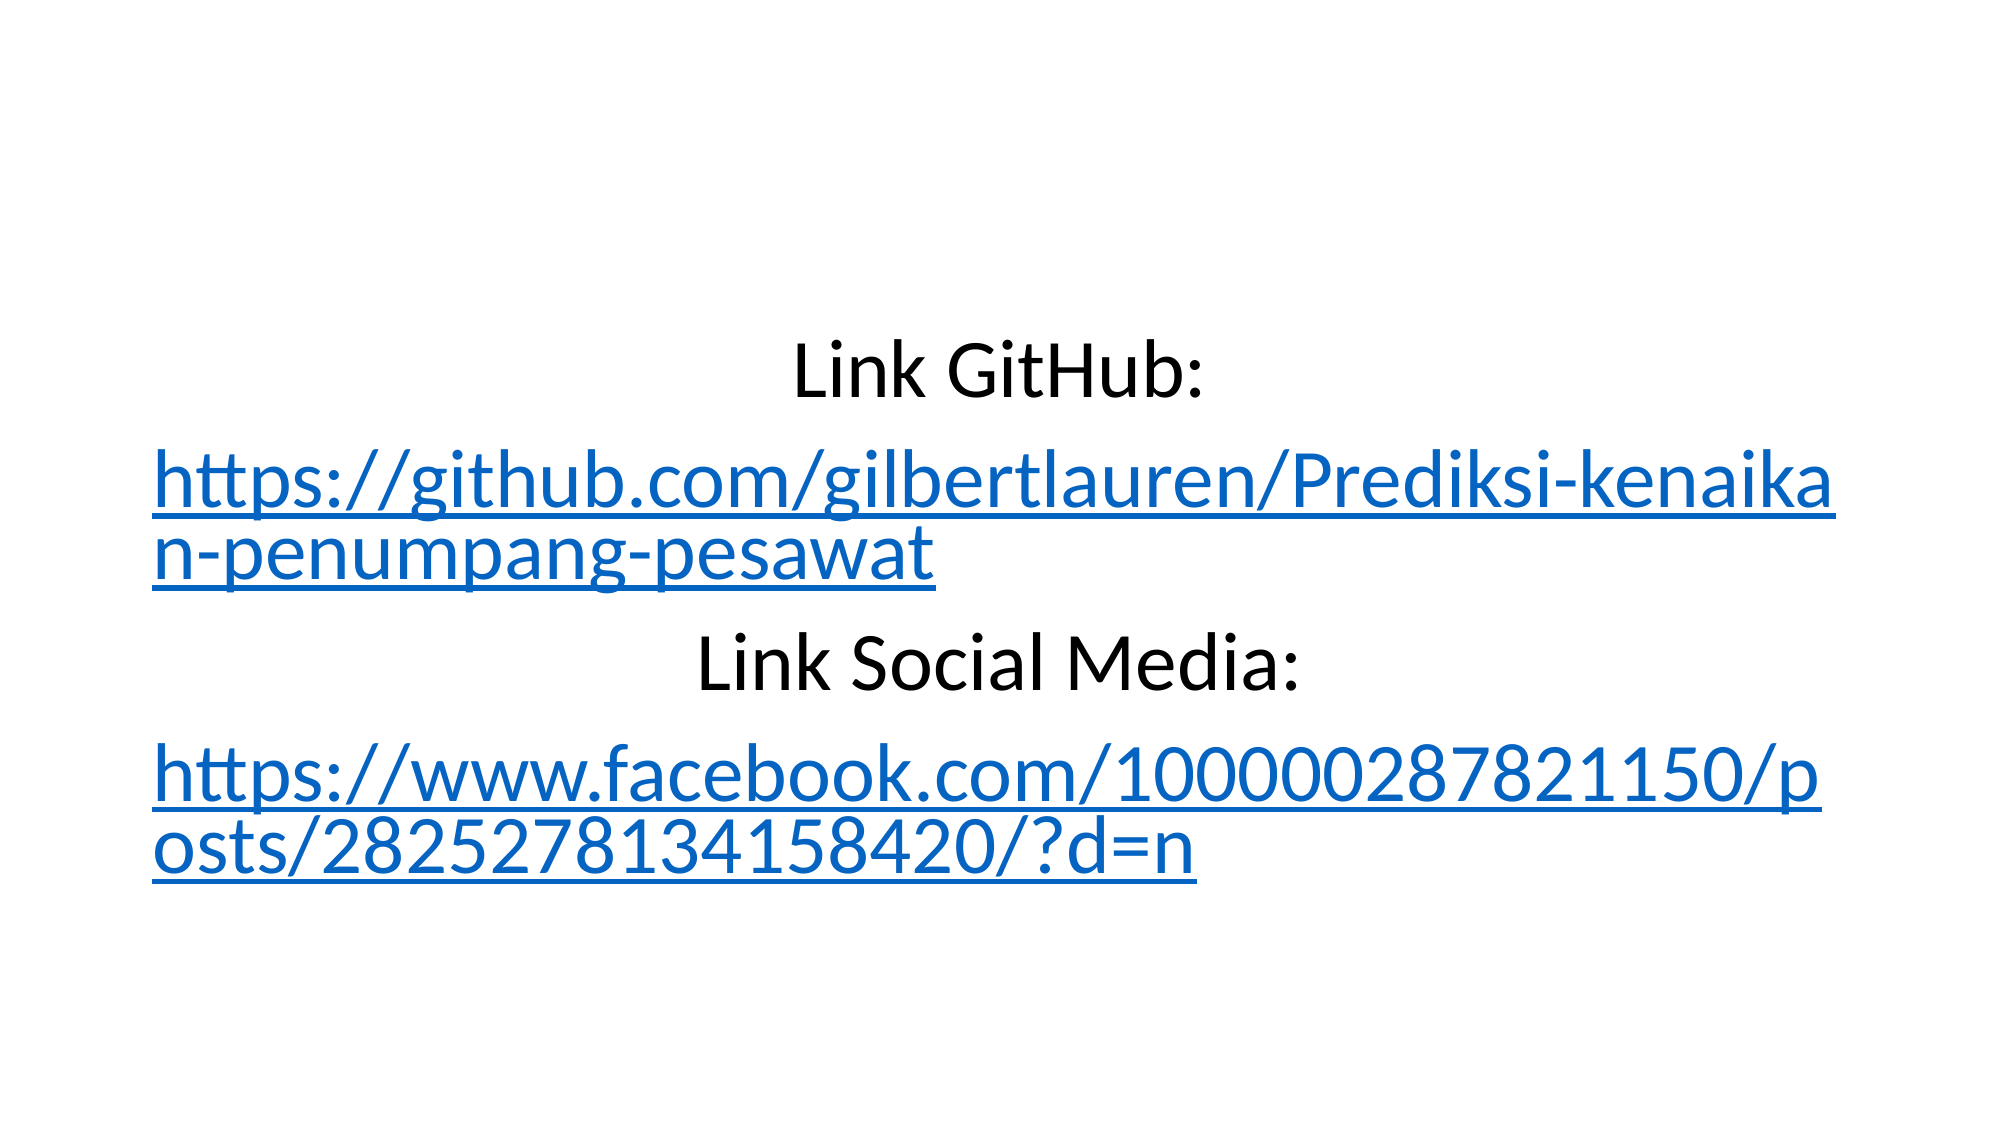

#
Link GitHub:
https://github.com/gilbertlauren/Prediksi-kenaikan-penumpang-pesawat
Link Social Media:
https://www.facebook.com/100000287821150/posts/2825278134158420/?d=n